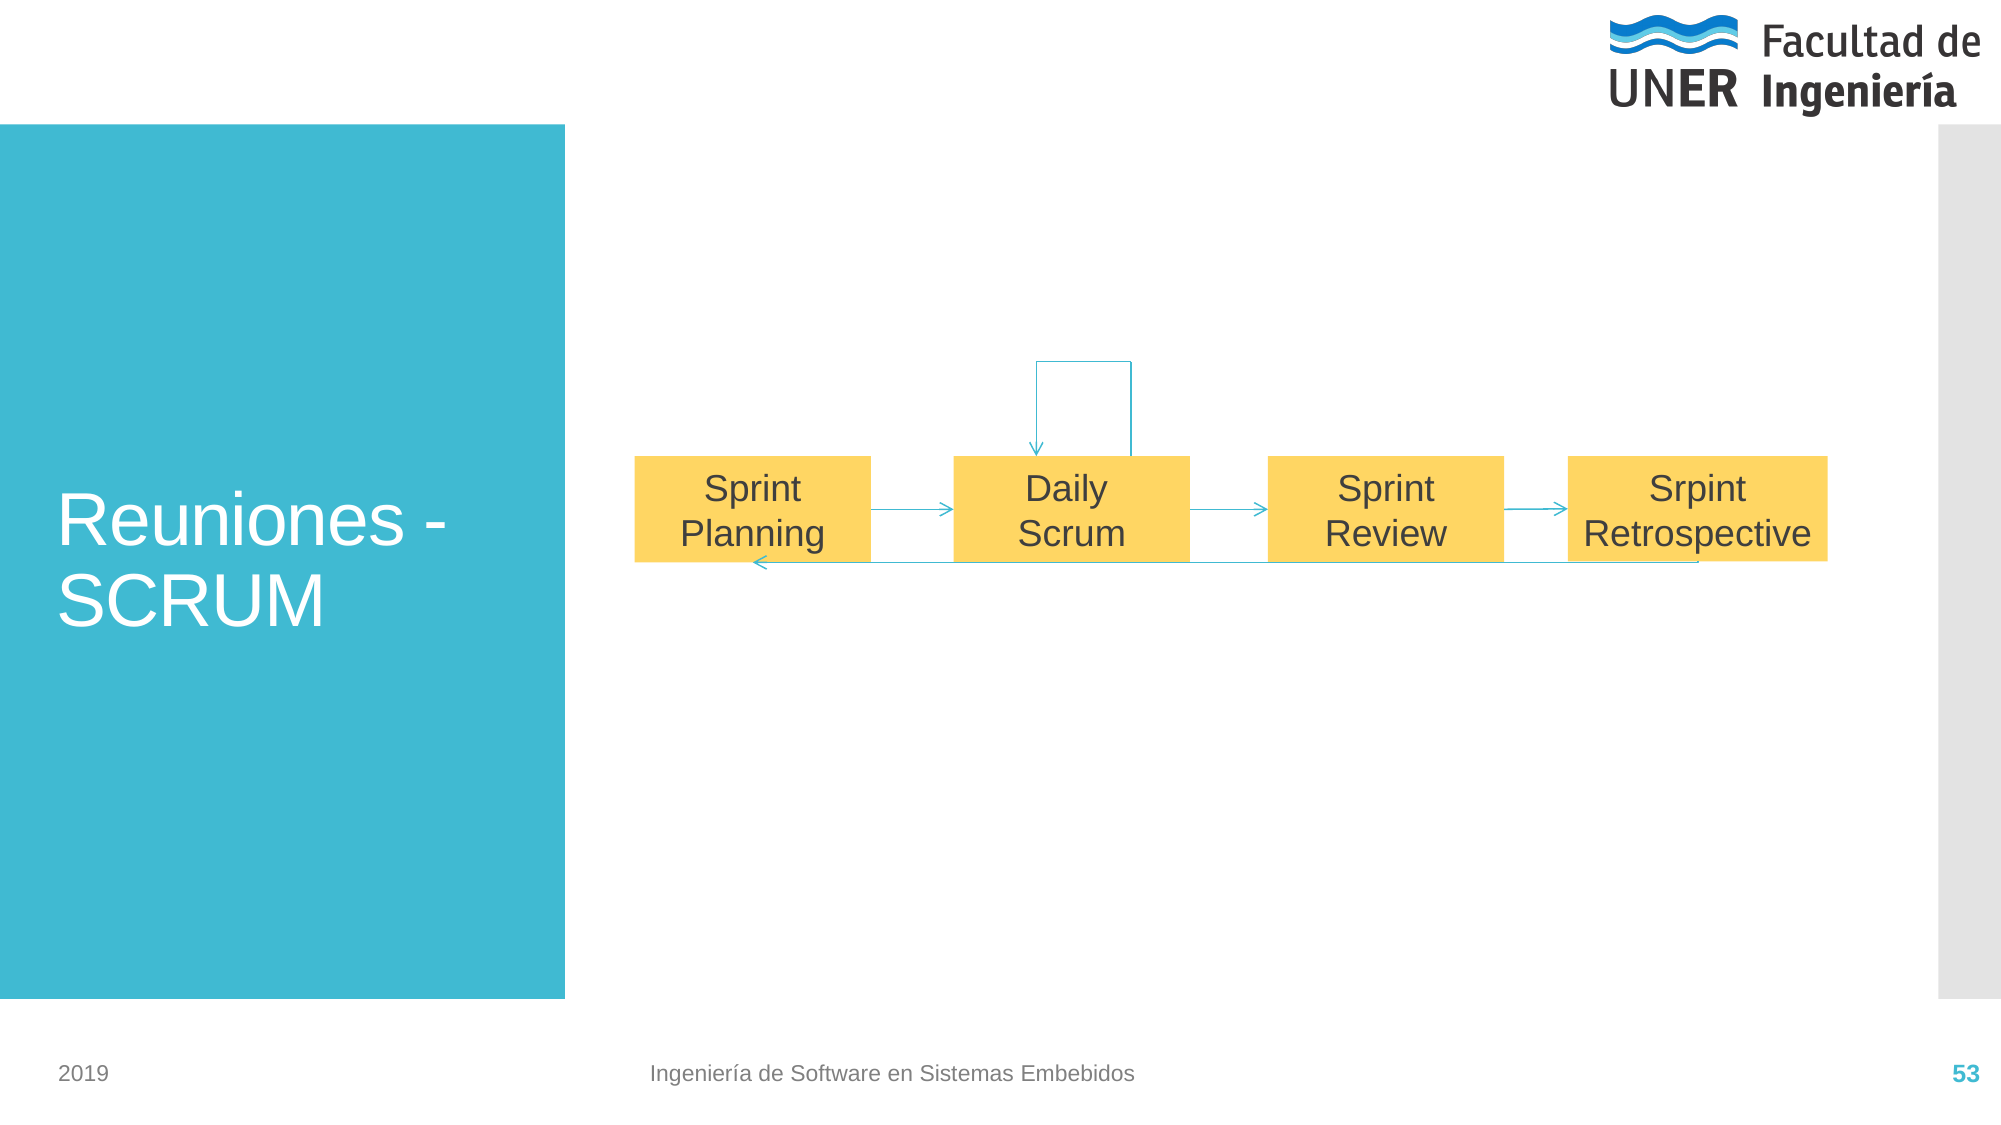

# Reuniones - SCRUM
Sprint Planning
Daily  Scrum
Sprint Review
Srpint Retrospective
2019
Ingeniería de Software en Sistemas Embebidos
53